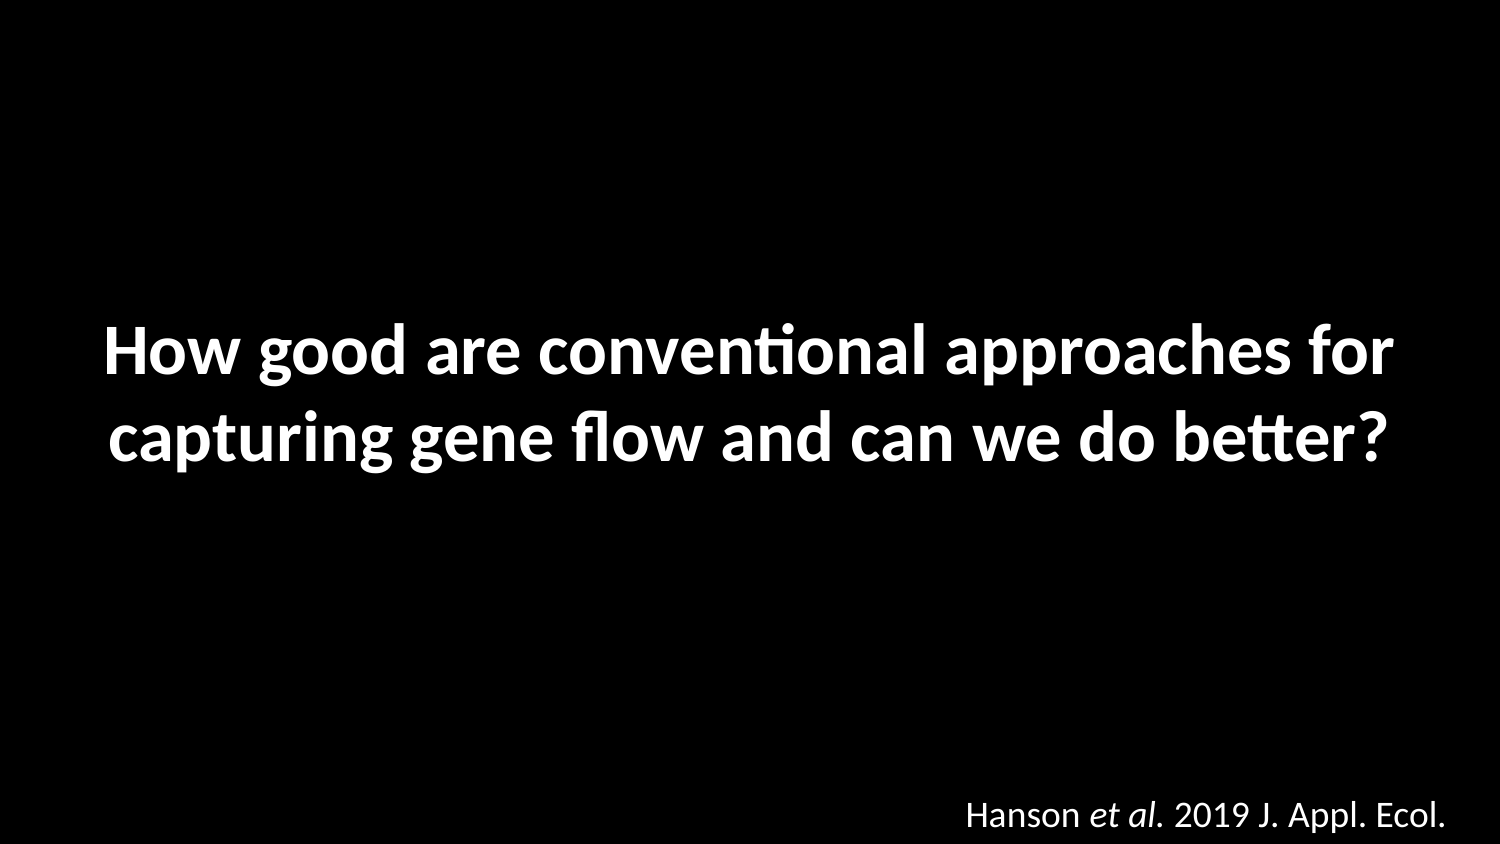

# How good are conventional approaches for capturing gene flow and can we do better?
Hanson et al. 2019 J. Appl. Ecol.